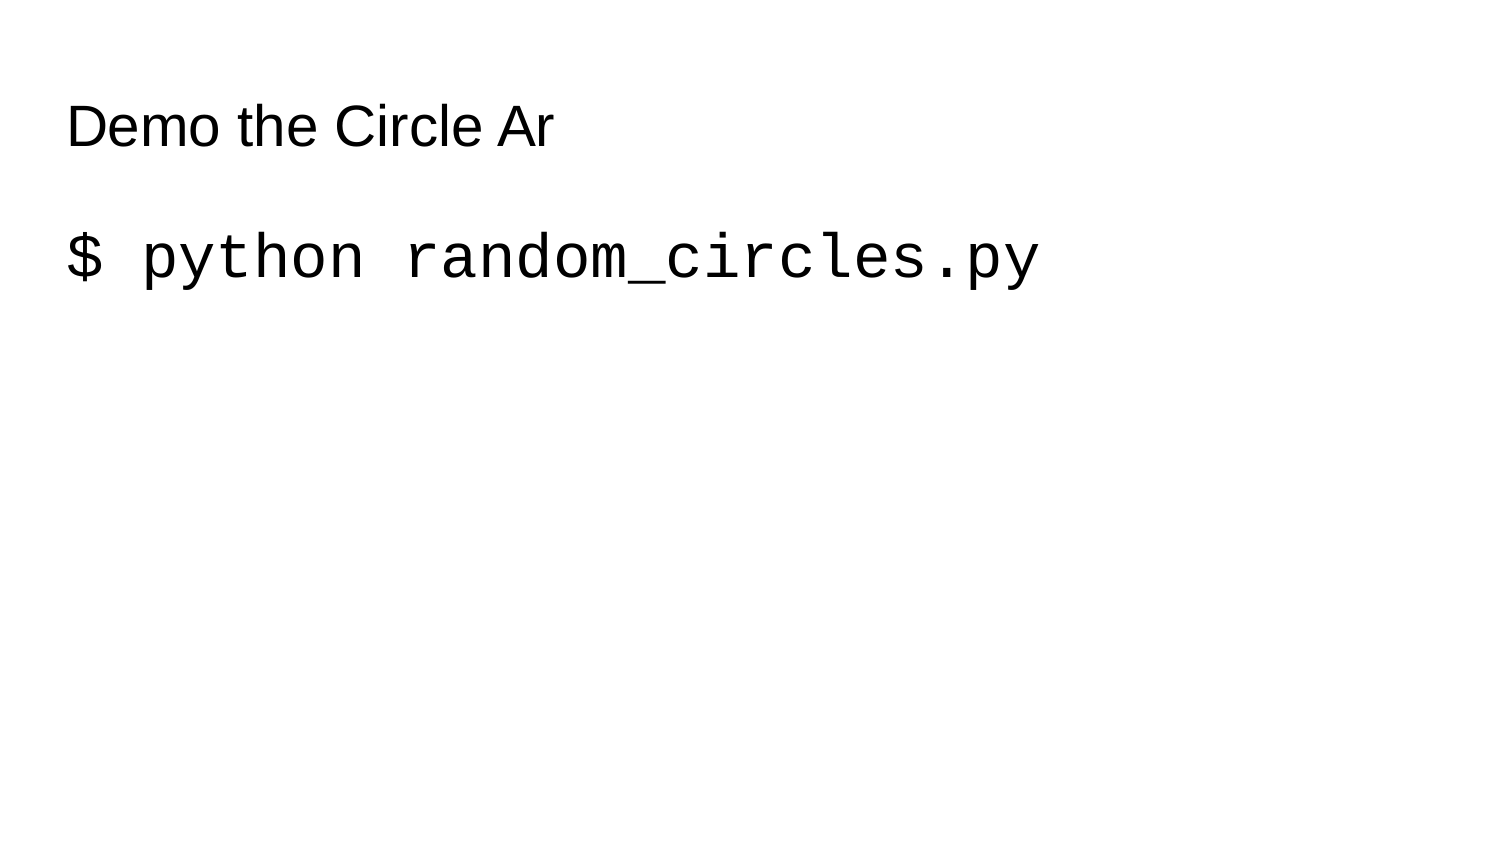

# Demo the Circle Ar
$ python random_circles.py